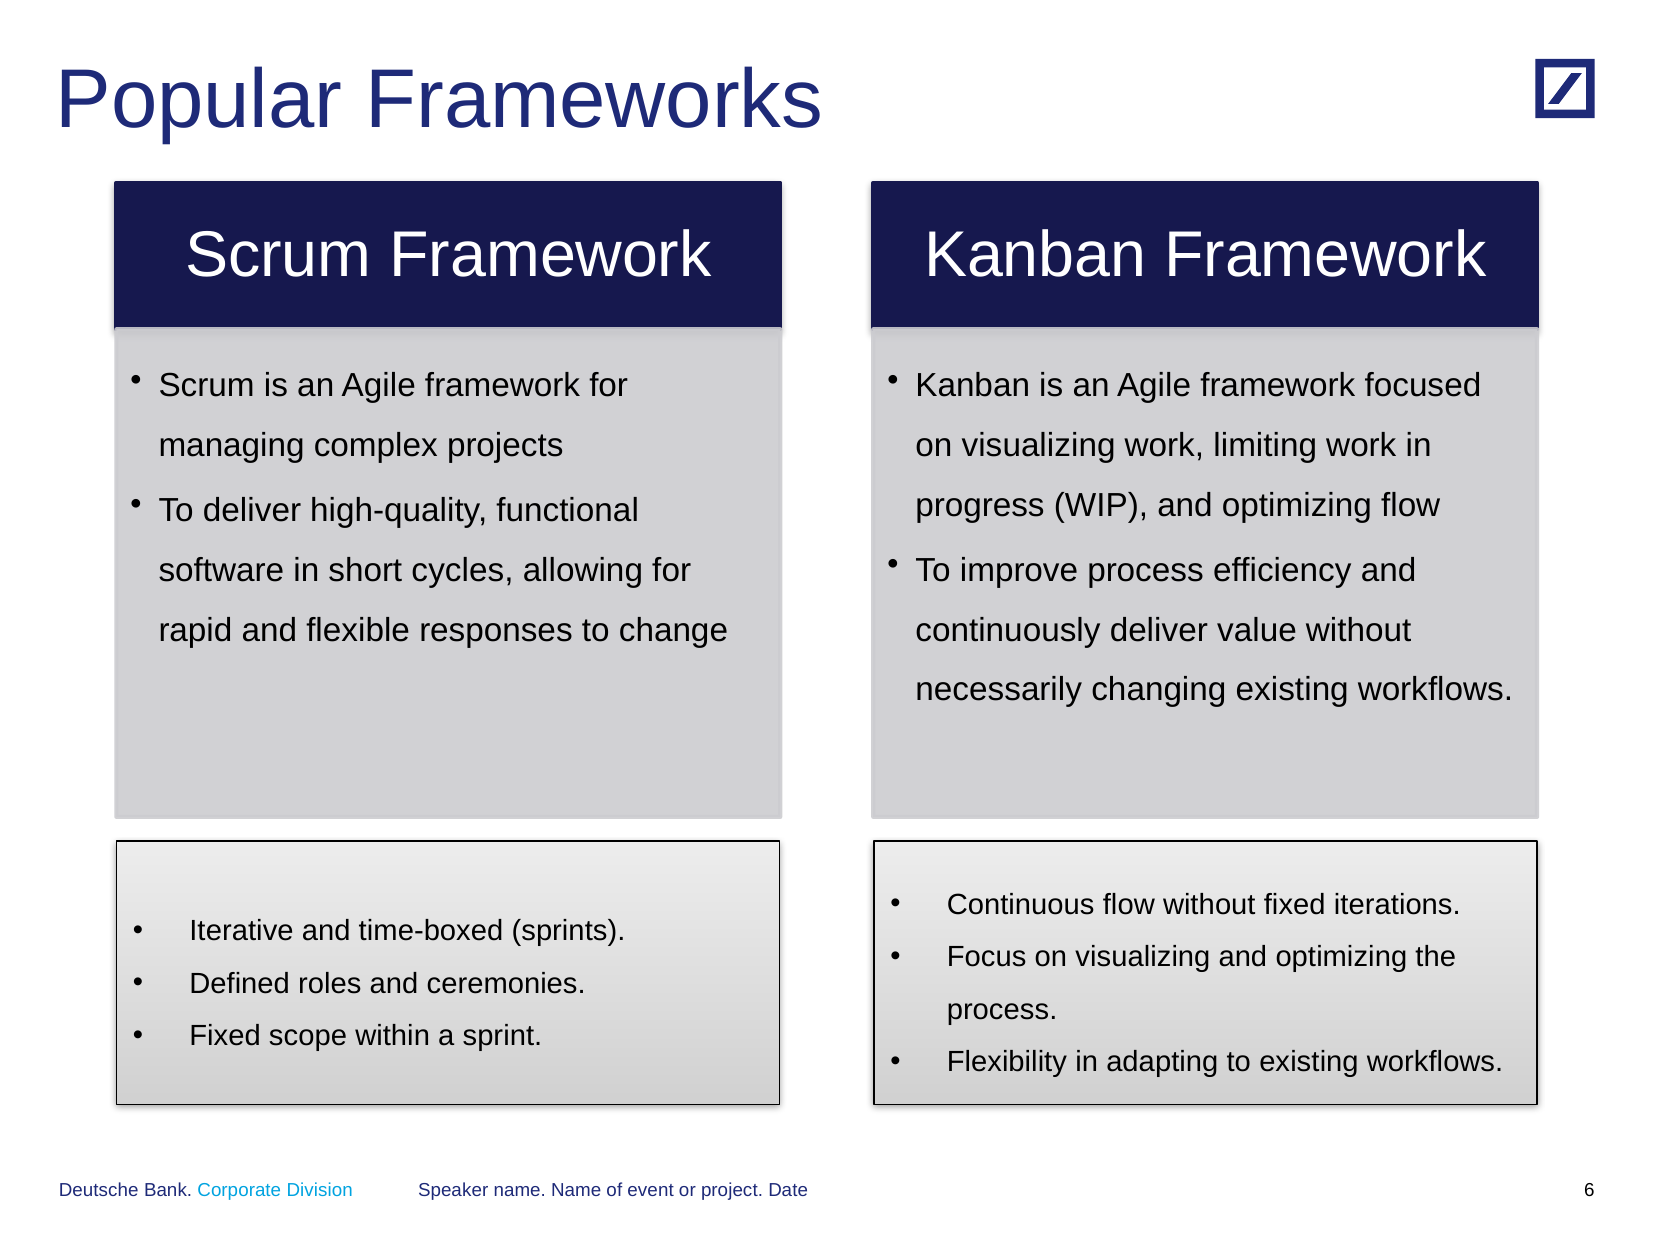

# Popular Frameworks
Scrum Framework
Scrum is an Agile framework for managing complex projects
To deliver high-quality, functional software in short cycles, allowing for rapid and flexible responses to change
Kanban Framework
Kanban is an Agile framework focused on visualizing work, limiting work in progress (WIP), and optimizing flow
To improve process efficiency and continuously deliver value without necessarily changing existing workflows.
Iterative and time-boxed (sprints).
Defined roles and ceremonies.
Fixed scope within a sprint.
Continuous flow without fixed iterations.
Focus on visualizing and optimizing the process.
Flexibility in adapting to existing workflows.
Speaker name. Name of event or project. Date
6